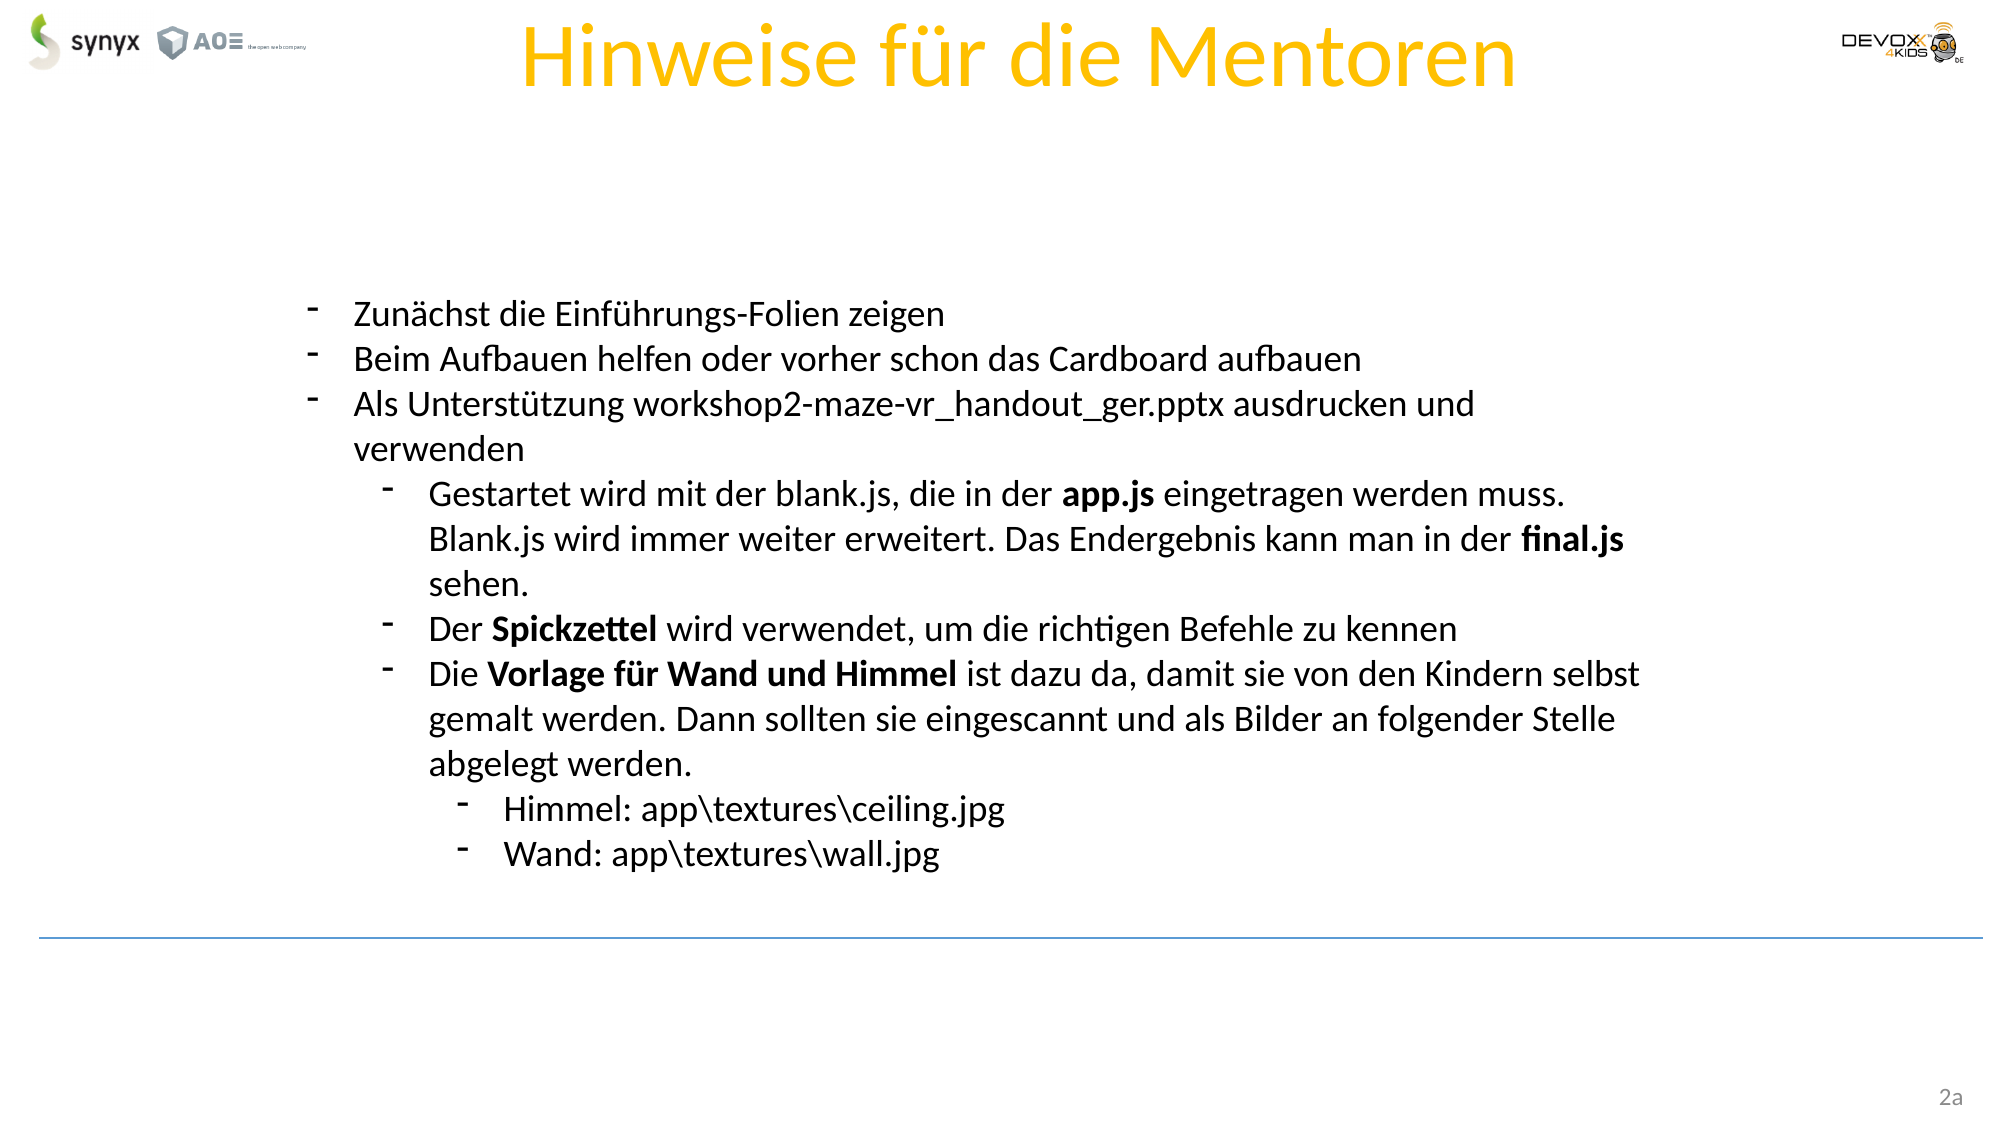

# Hinweise für die Mentoren
Zunächst die Einführungs-Folien zeigen
Beim Aufbauen helfen oder vorher schon das Cardboard aufbauen
Als Unterstützung workshop2-maze-vr_handout_ger.pptx ausdrucken und verwenden
Gestartet wird mit der blank.js, die in der app.js eingetragen werden muss. Blank.js wird immer weiter erweitert. Das Endergebnis kann man in der final.js sehen.
Der Spickzettel wird verwendet, um die richtigen Befehle zu kennen
Die Vorlage für Wand und Himmel ist dazu da, damit sie von den Kindern selbst gemalt werden. Dann sollten sie eingescannt und als Bilder an folgender Stelle abgelegt werden.
Himmel: app\textures\ceiling.jpg
Wand: app\textures\wall.jpg